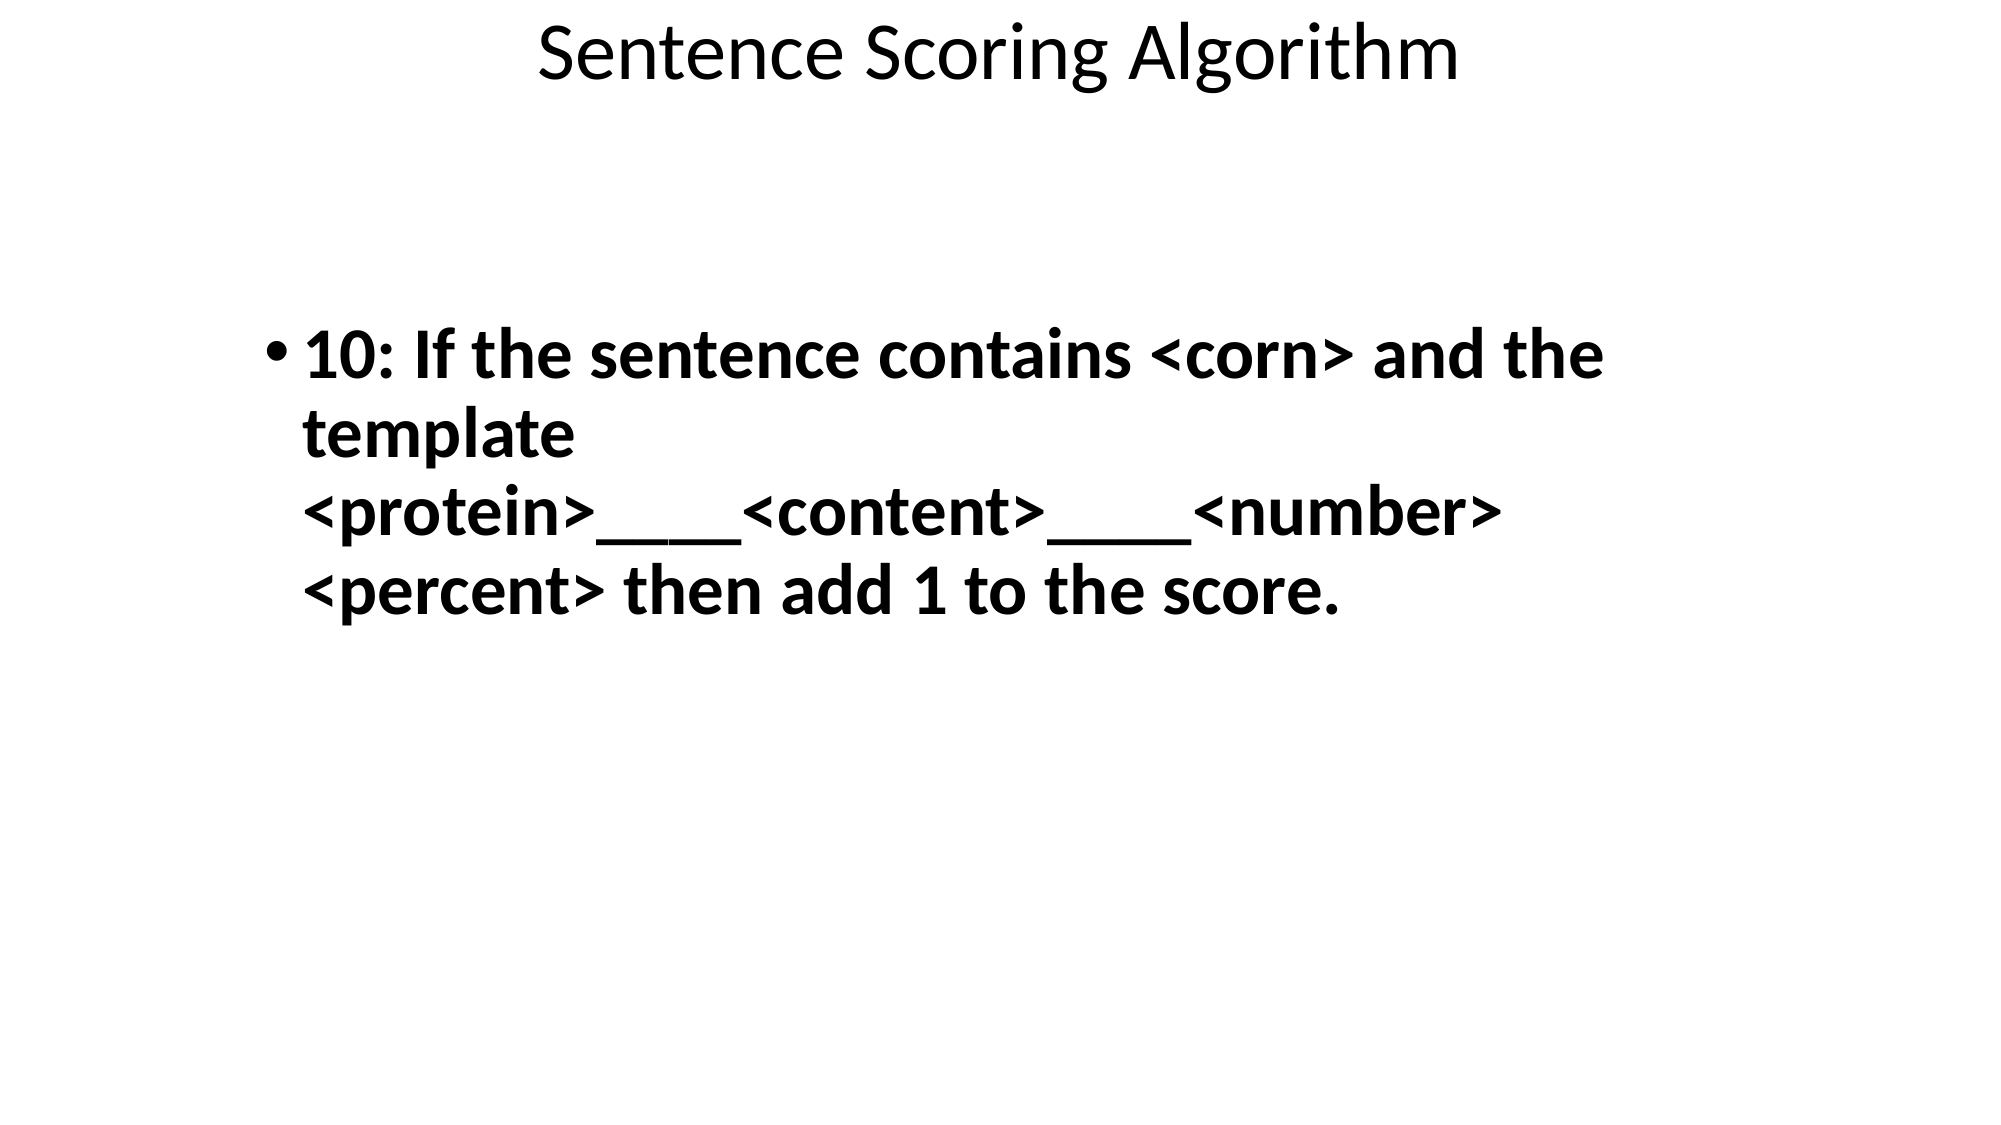

# Sentence Scoring Algorithm

10: If the sentence contains <corn> and the template <protein>____<content>____<number> <percent> then add 1 to the score.